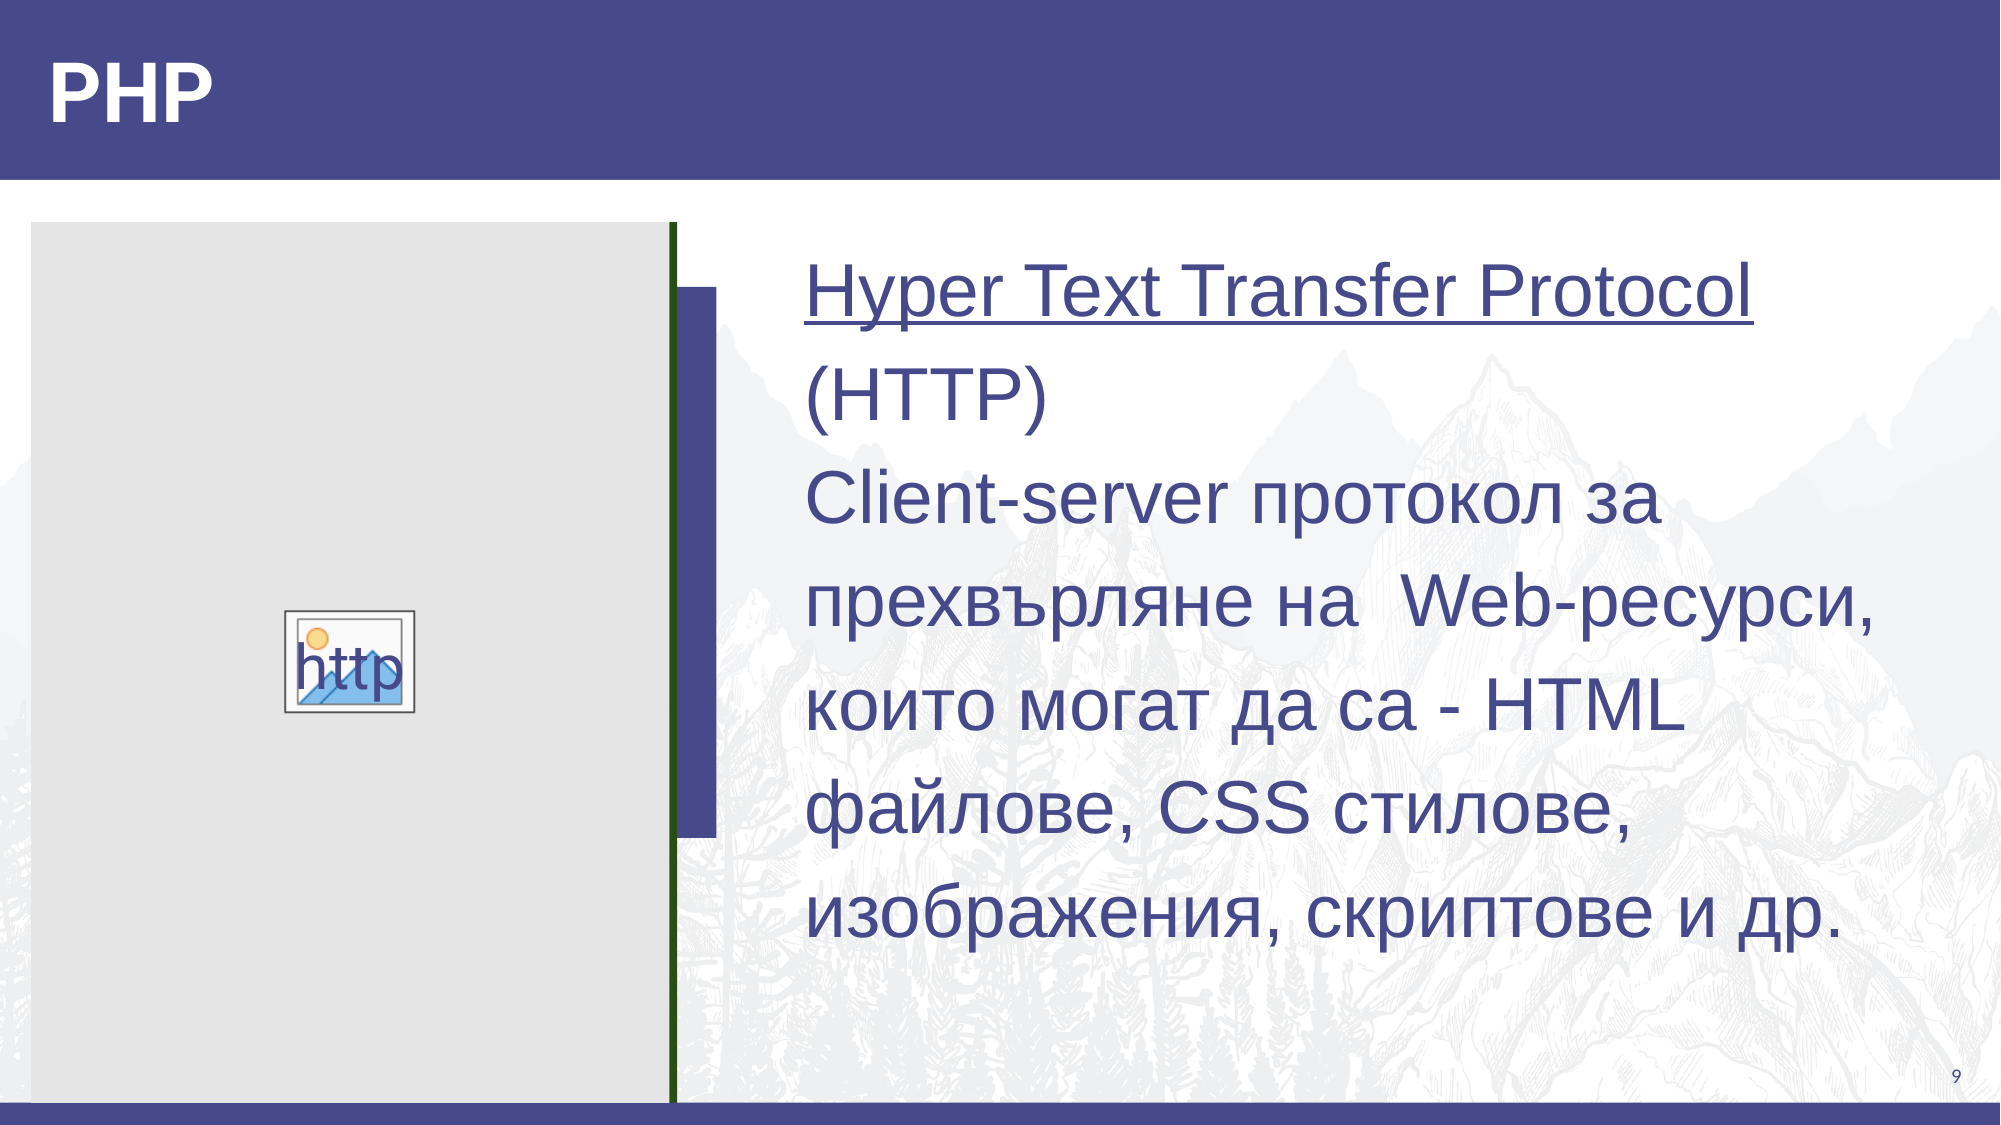

# PHP
Hyper Text Transfer Protocol (HTTP)
Client-server протокол за прехвърляне на  Web-ресурси, които могат да са - HTML файлове, CSS стилове, изображения, скриптове и др.
http
9